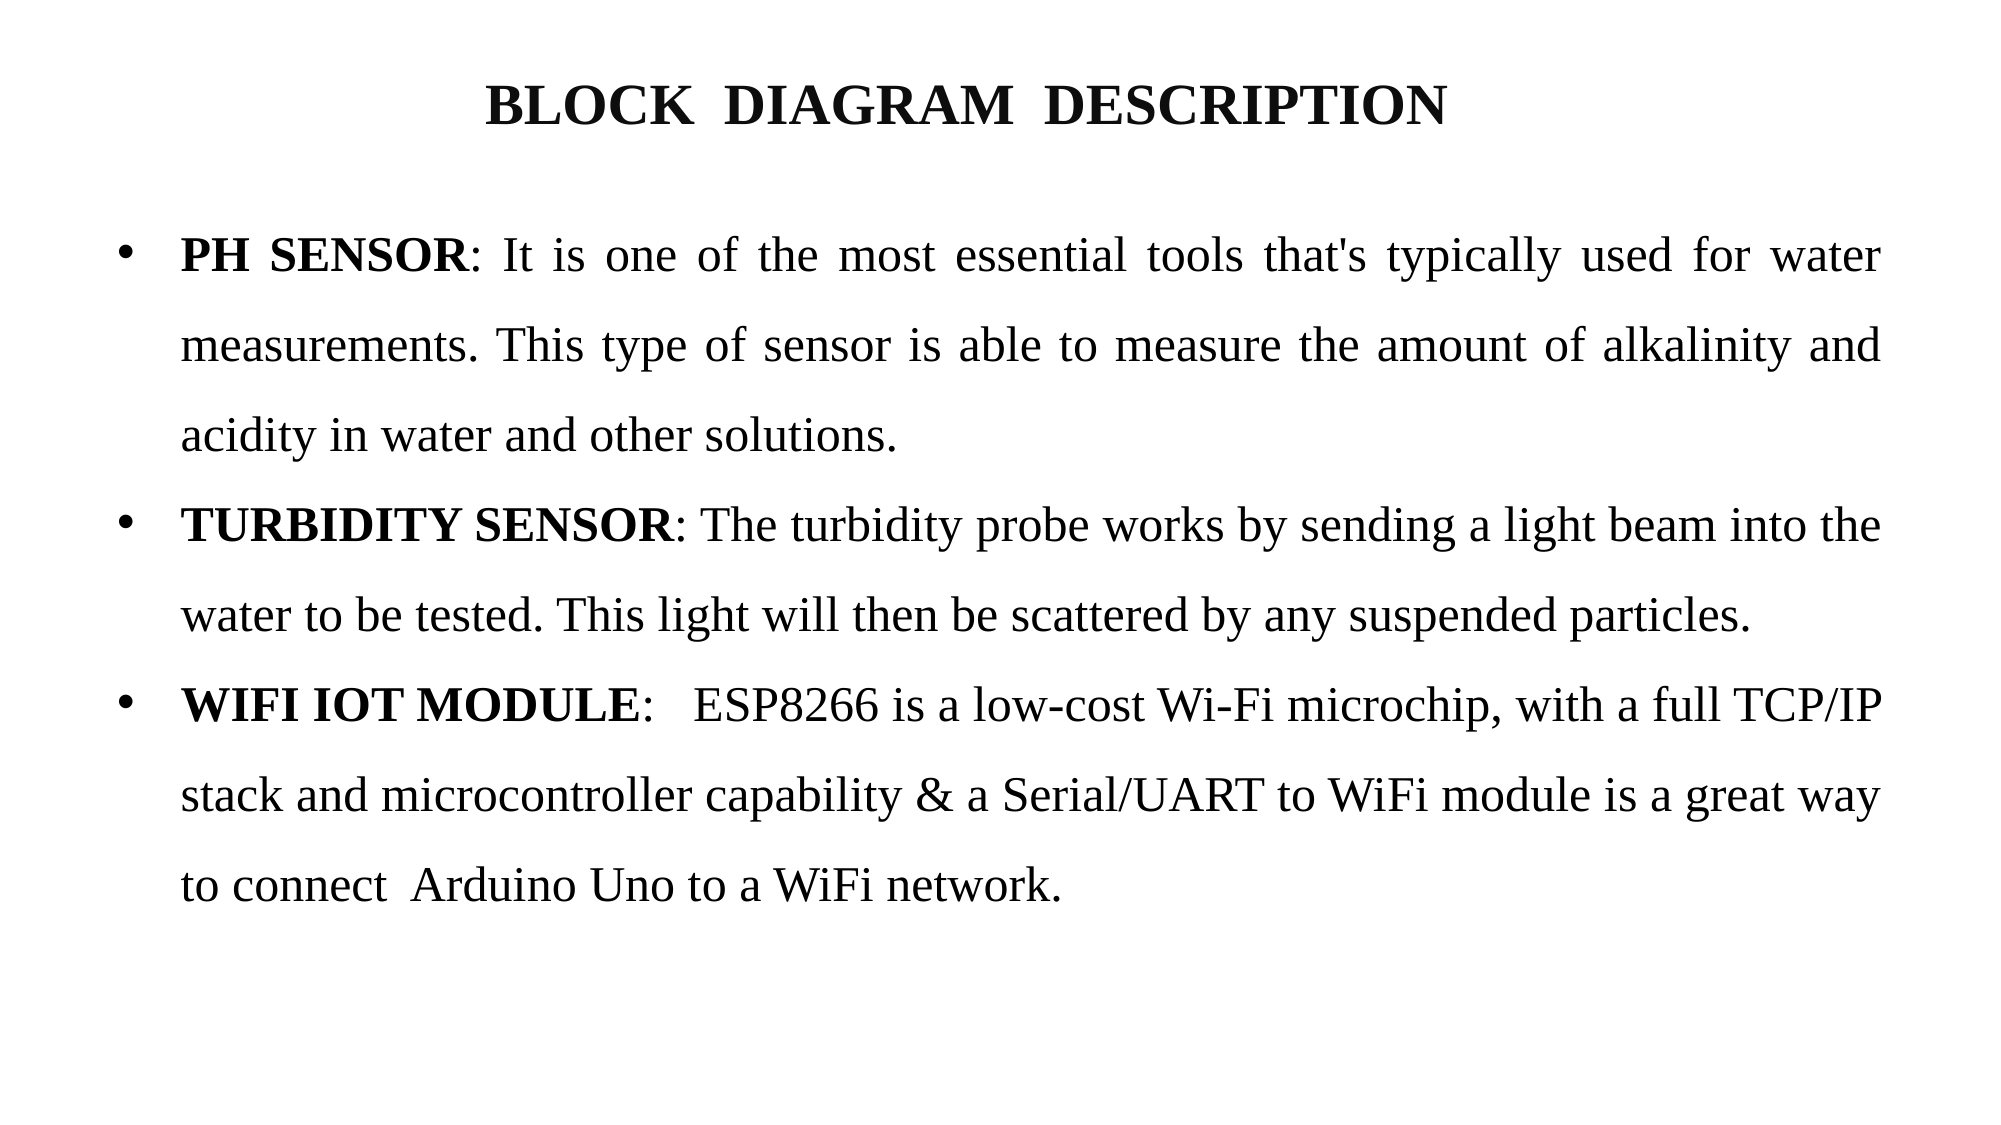

# BLOCK  DIAGRAM  DESCRIPTION
PH SENSOR: It is one of the most essential tools that's typically used for water measurements. This type of sensor is able to measure the amount of alkalinity and acidity in water and other solutions.
TURBIDITY SENSOR: The turbidity probe works by sending a light beam into the water to be tested. This light will then be scattered by any suspended particles.
WIFI IOT MODULE:   ESP8266 is a low-cost Wi-Fi microchip, with a full TCP/IP stack and microcontroller capability & a Serial/UART to WiFi module is a great way to connect  Arduino Uno to a WiFi network.